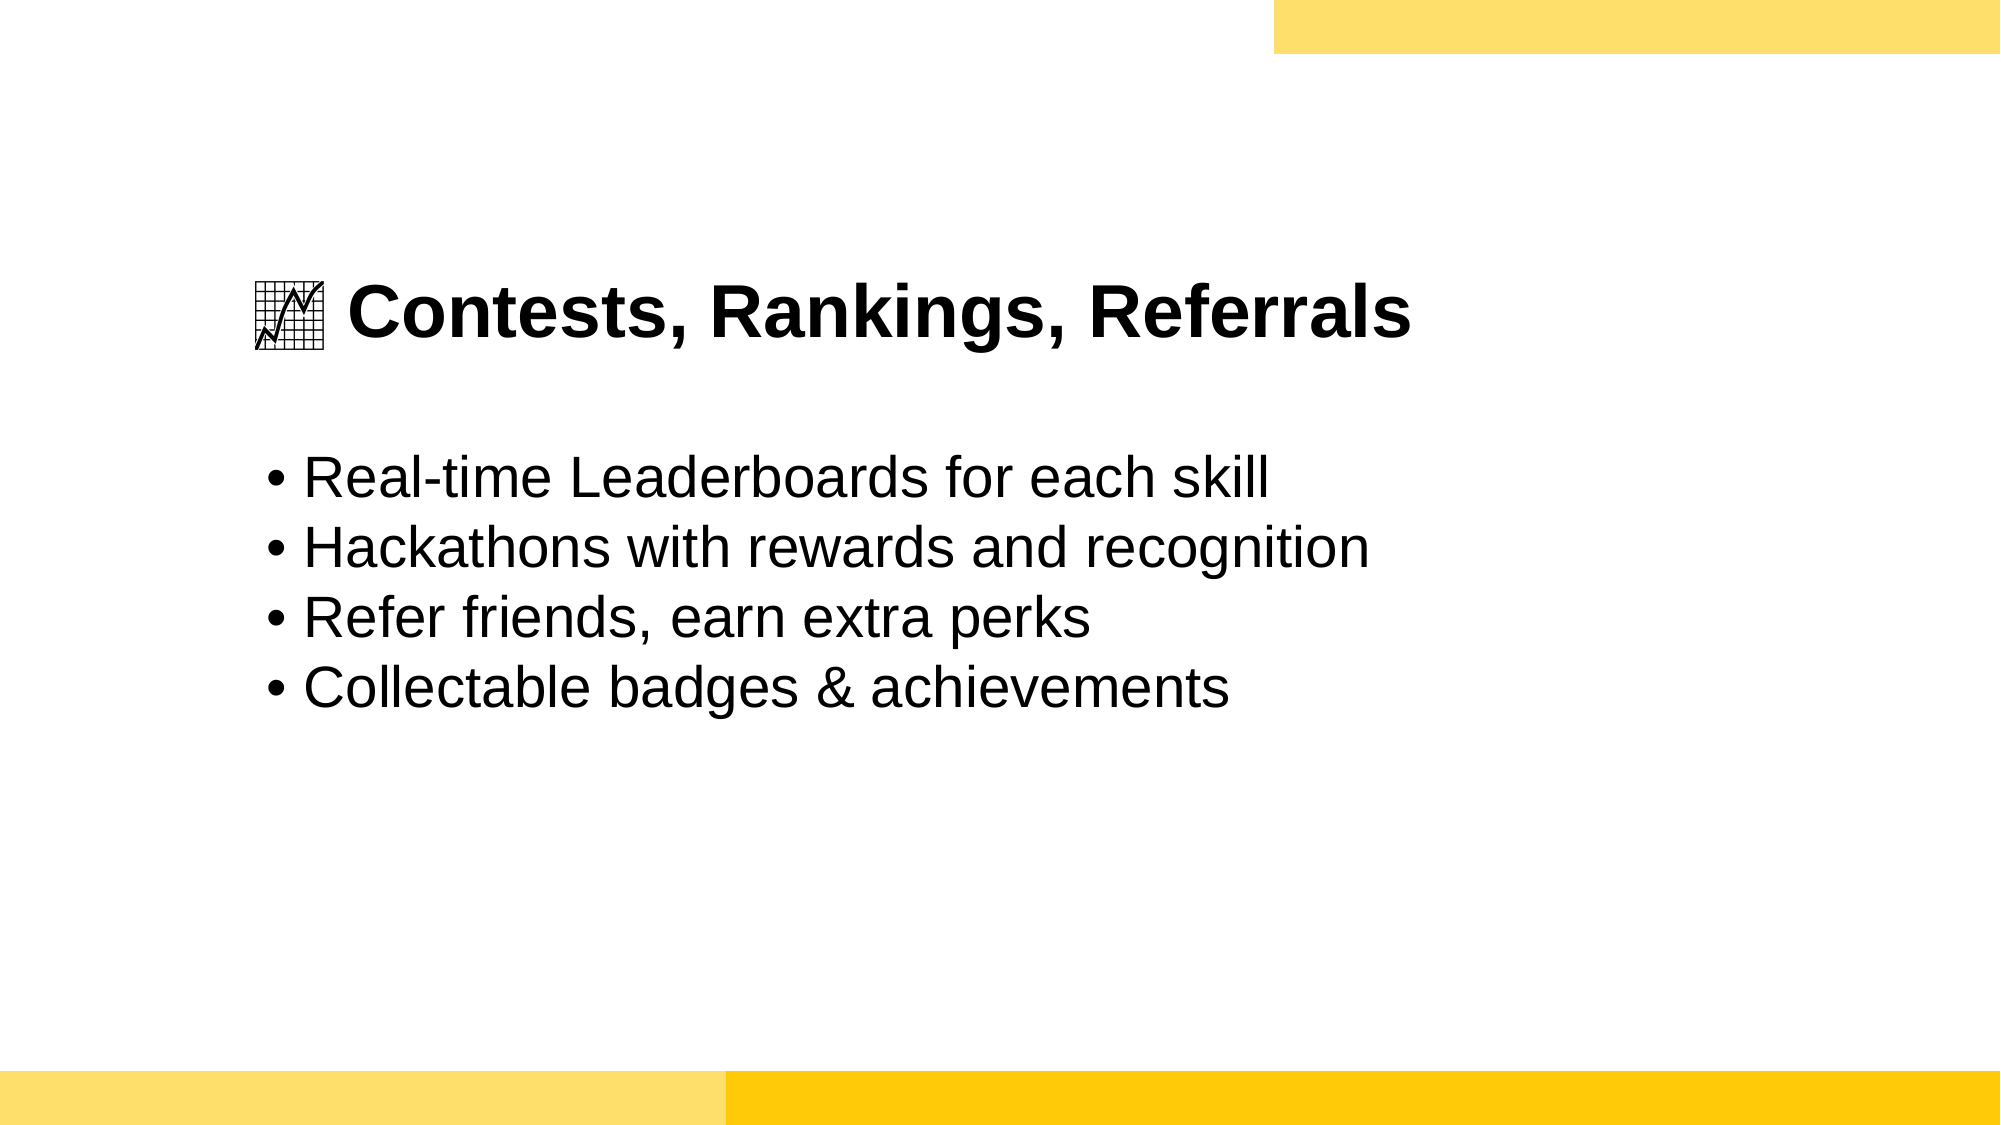

# 📈 Contests, Rankings, Referrals
• Real-time Leaderboards for each skill
• Hackathons with rewards and recognition
• Refer friends, earn extra perks
• Collectable badges & achievements